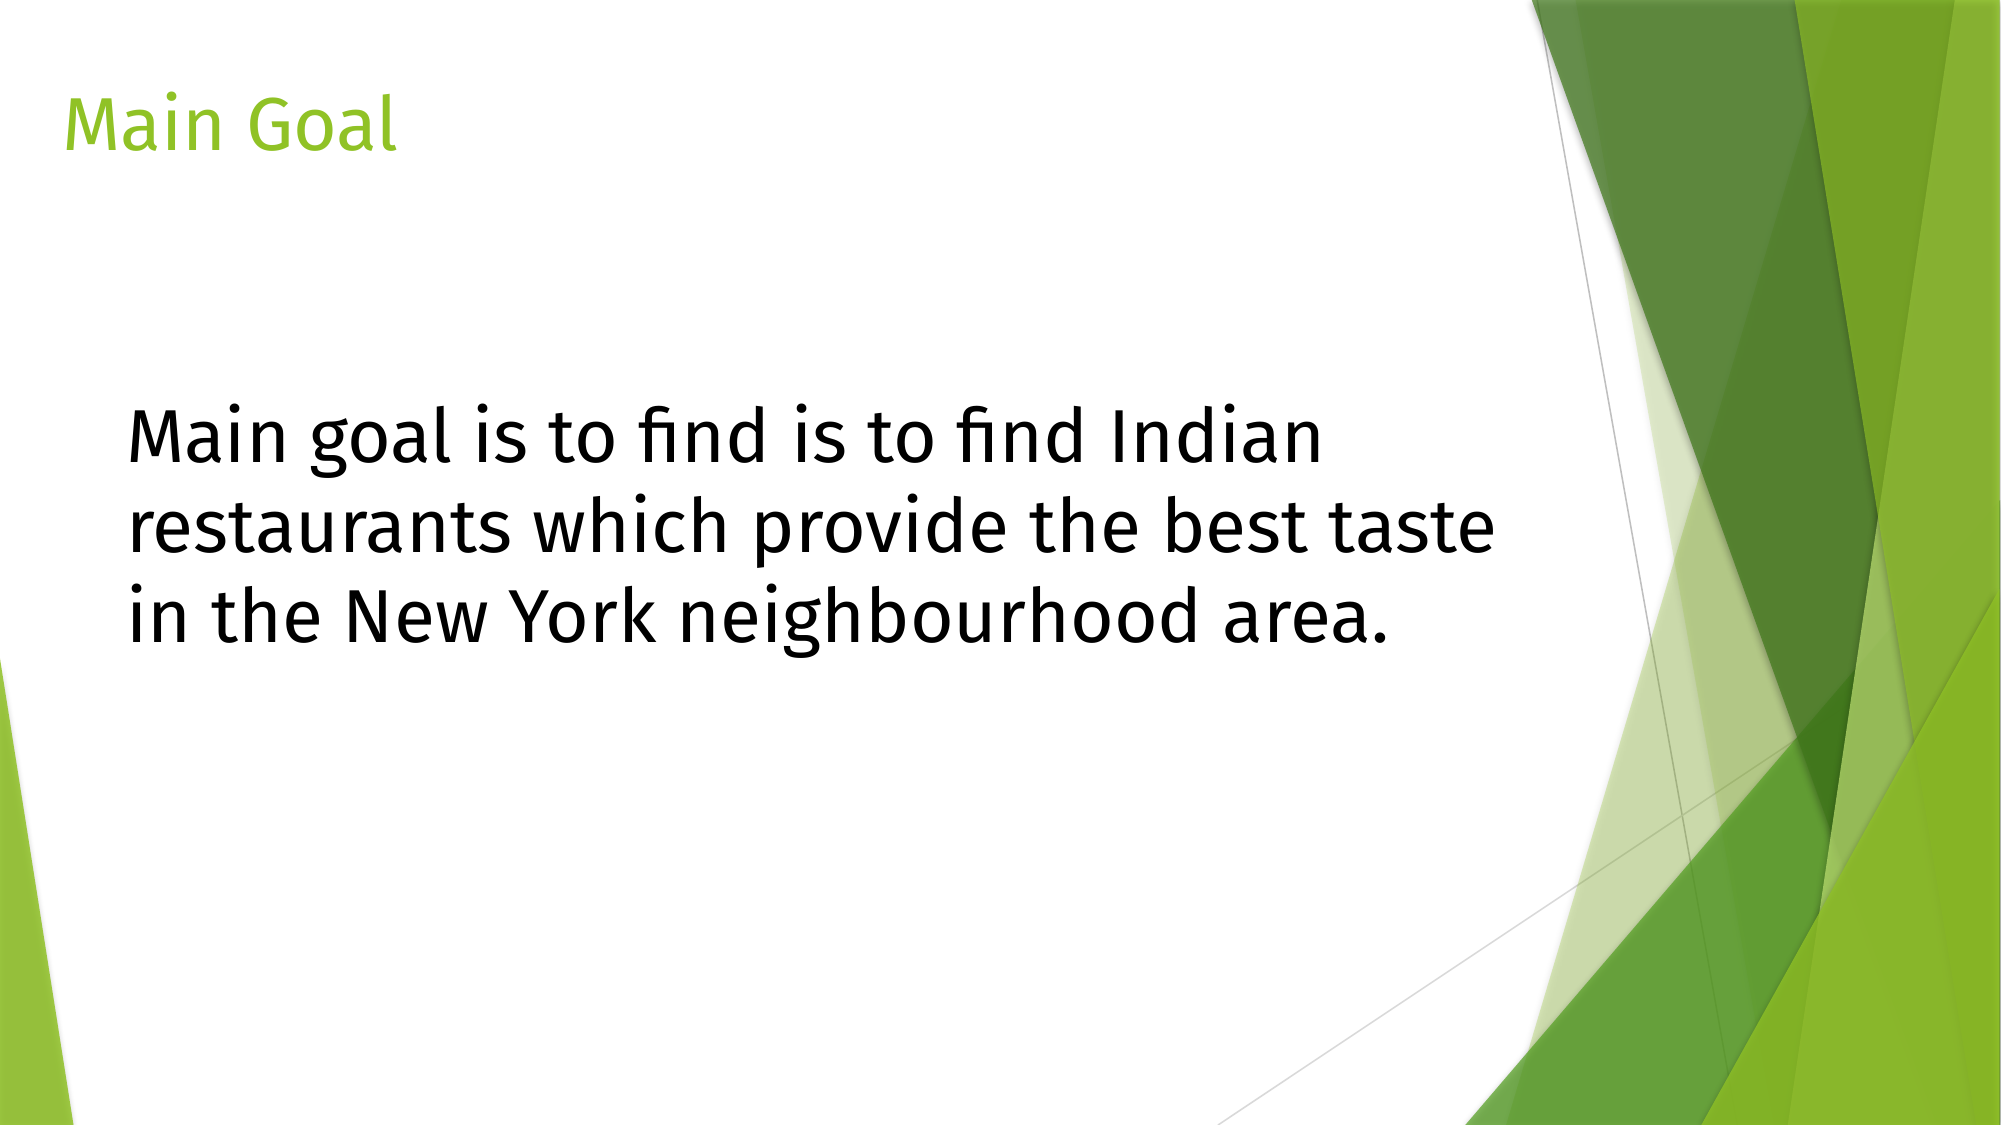

Main Goal

# Main goal is to find is to find Indian restaurants which provide the best taste in the New York neighbourhood area.